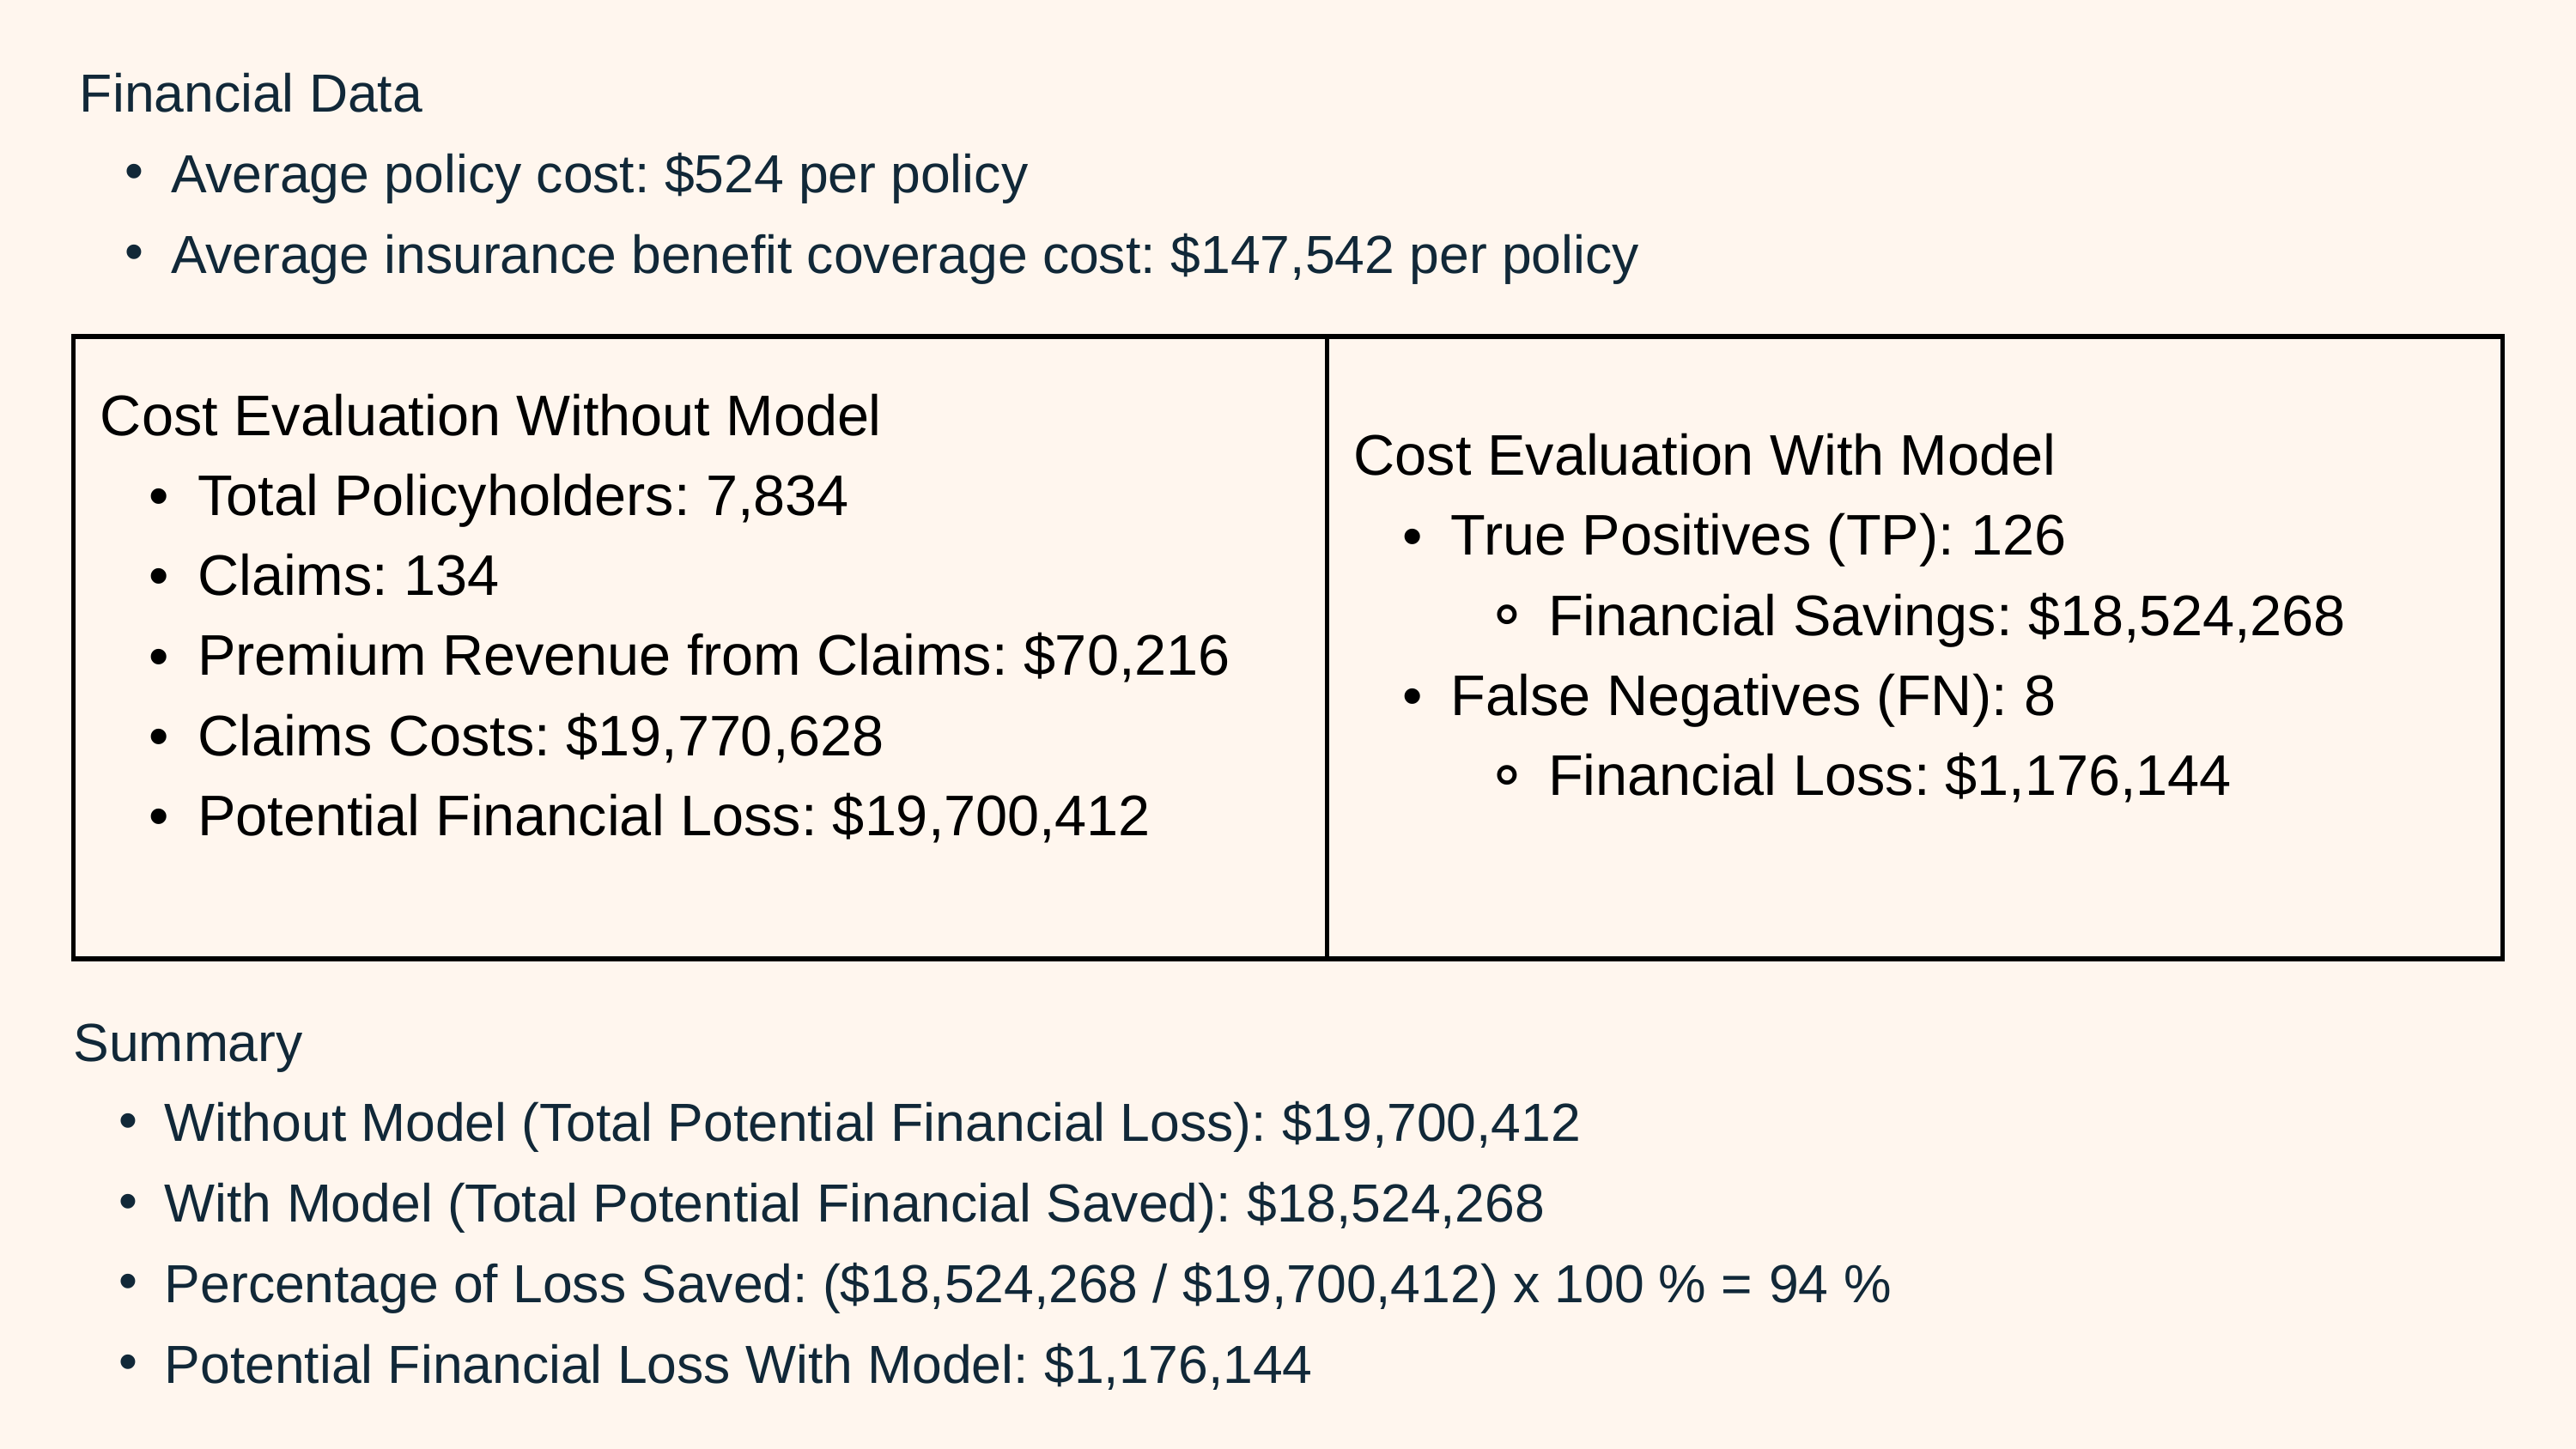

Financial Data
Average policy cost: $524 per policy
Average insurance benefit coverage cost: $147,542 per policy

| Cost Evaluation Without Model Total Policyholders: 7,834 Claims: 134 Premium Revenue from Claims: $70,216 Claims Costs: $19,770,628 Potential Financial Loss: $19,700,412 | Cost Evaluation With Model True Positives (TP): 126 Financial Savings: $18,524,268 False Negatives (FN): 8 Financial Loss: $1,176,144 |
| --- | --- |
Summary
Without Model (Total Potential Financial Loss): $19,700,412
With Model (Total Potential Financial Saved): $18,524,268
Percentage of Loss Saved: ($18,524,268 / $19,700,412) x 100 % = 94 %
Potential Financial Loss With Model: $1,176,144